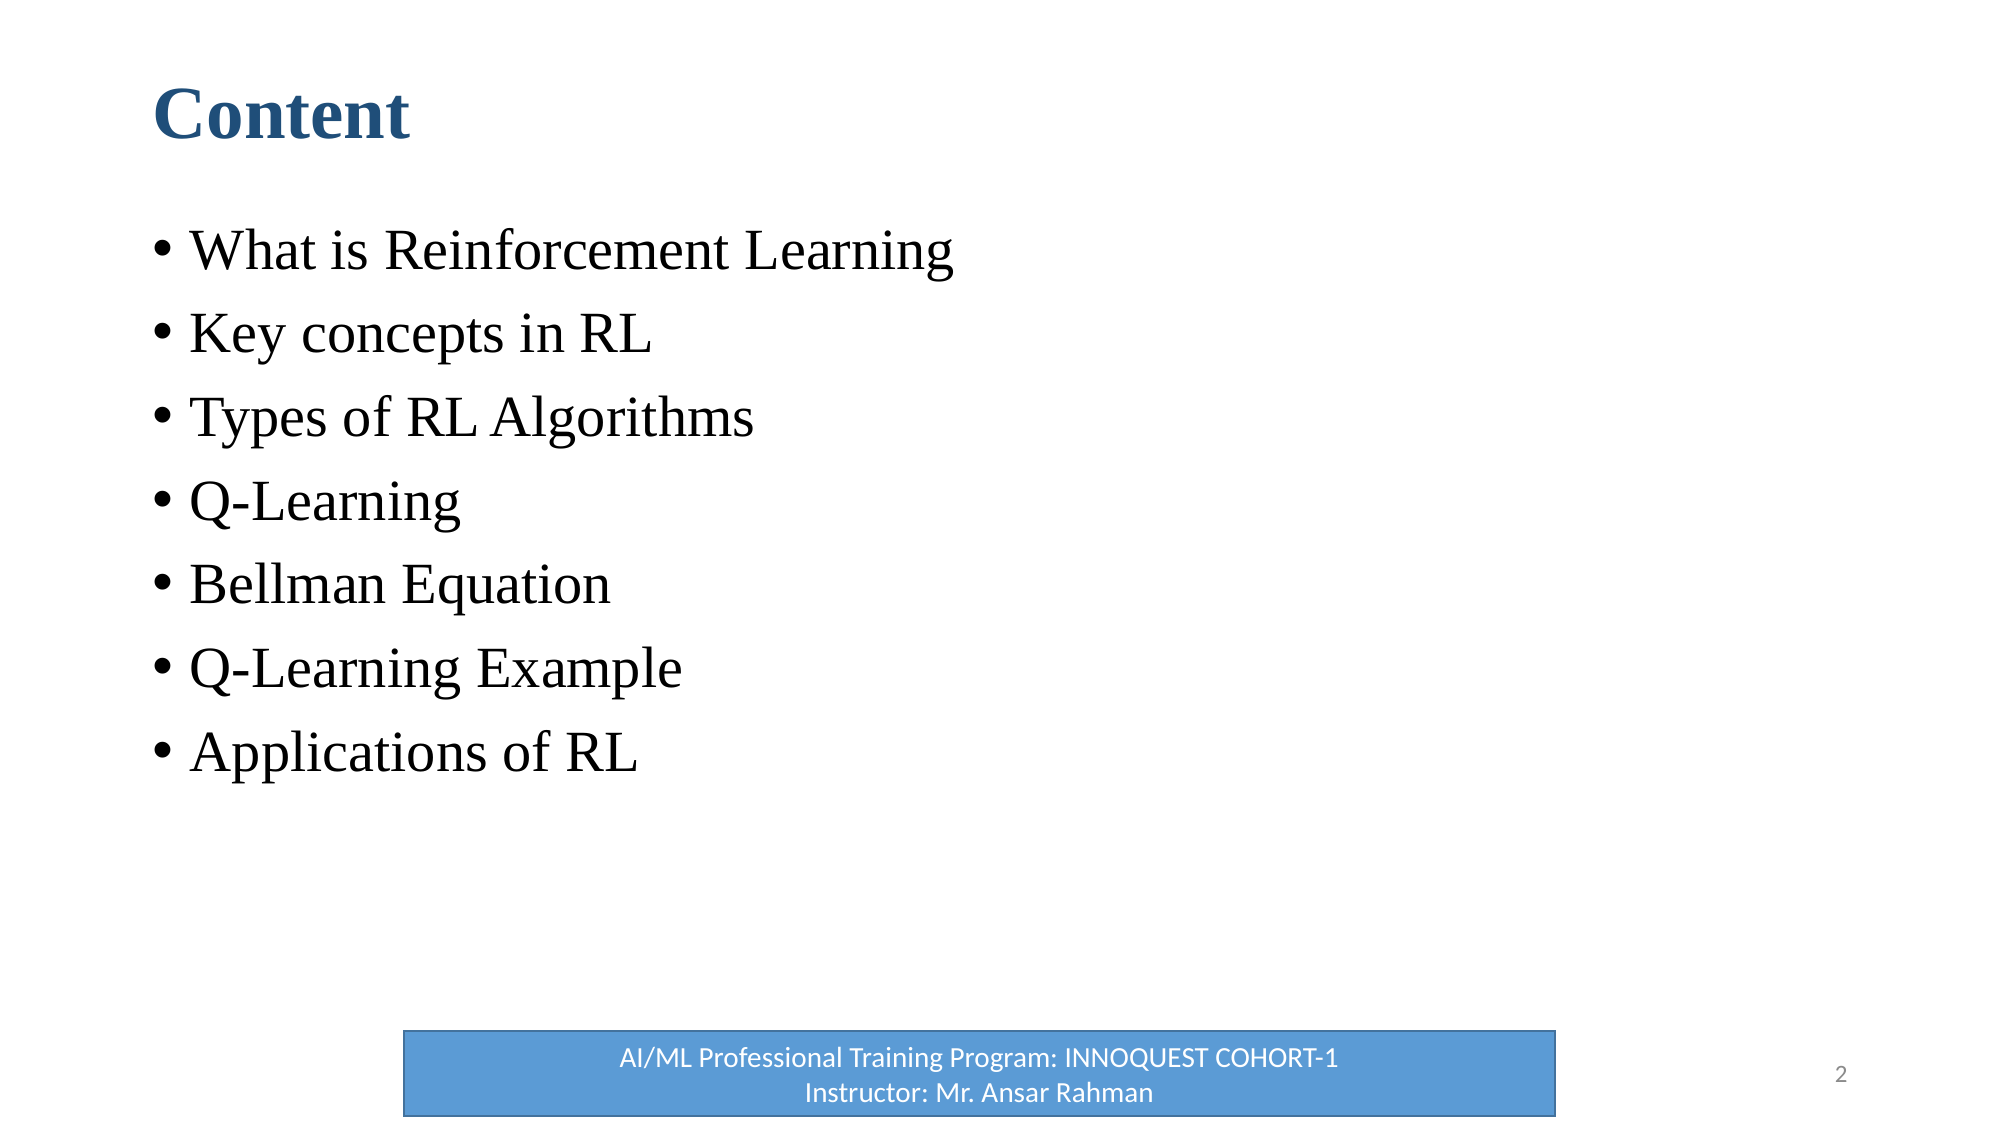

# Content
What is Reinforcement Learning
Key concepts in RL
Types of RL Algorithms
Q-Learning
Bellman Equation
Q-Learning Example
Applications of RL

AI/ML Professional Training Program: INNOQUEST COHORT-1
Instructor: Mr. Ansar Rahman
2